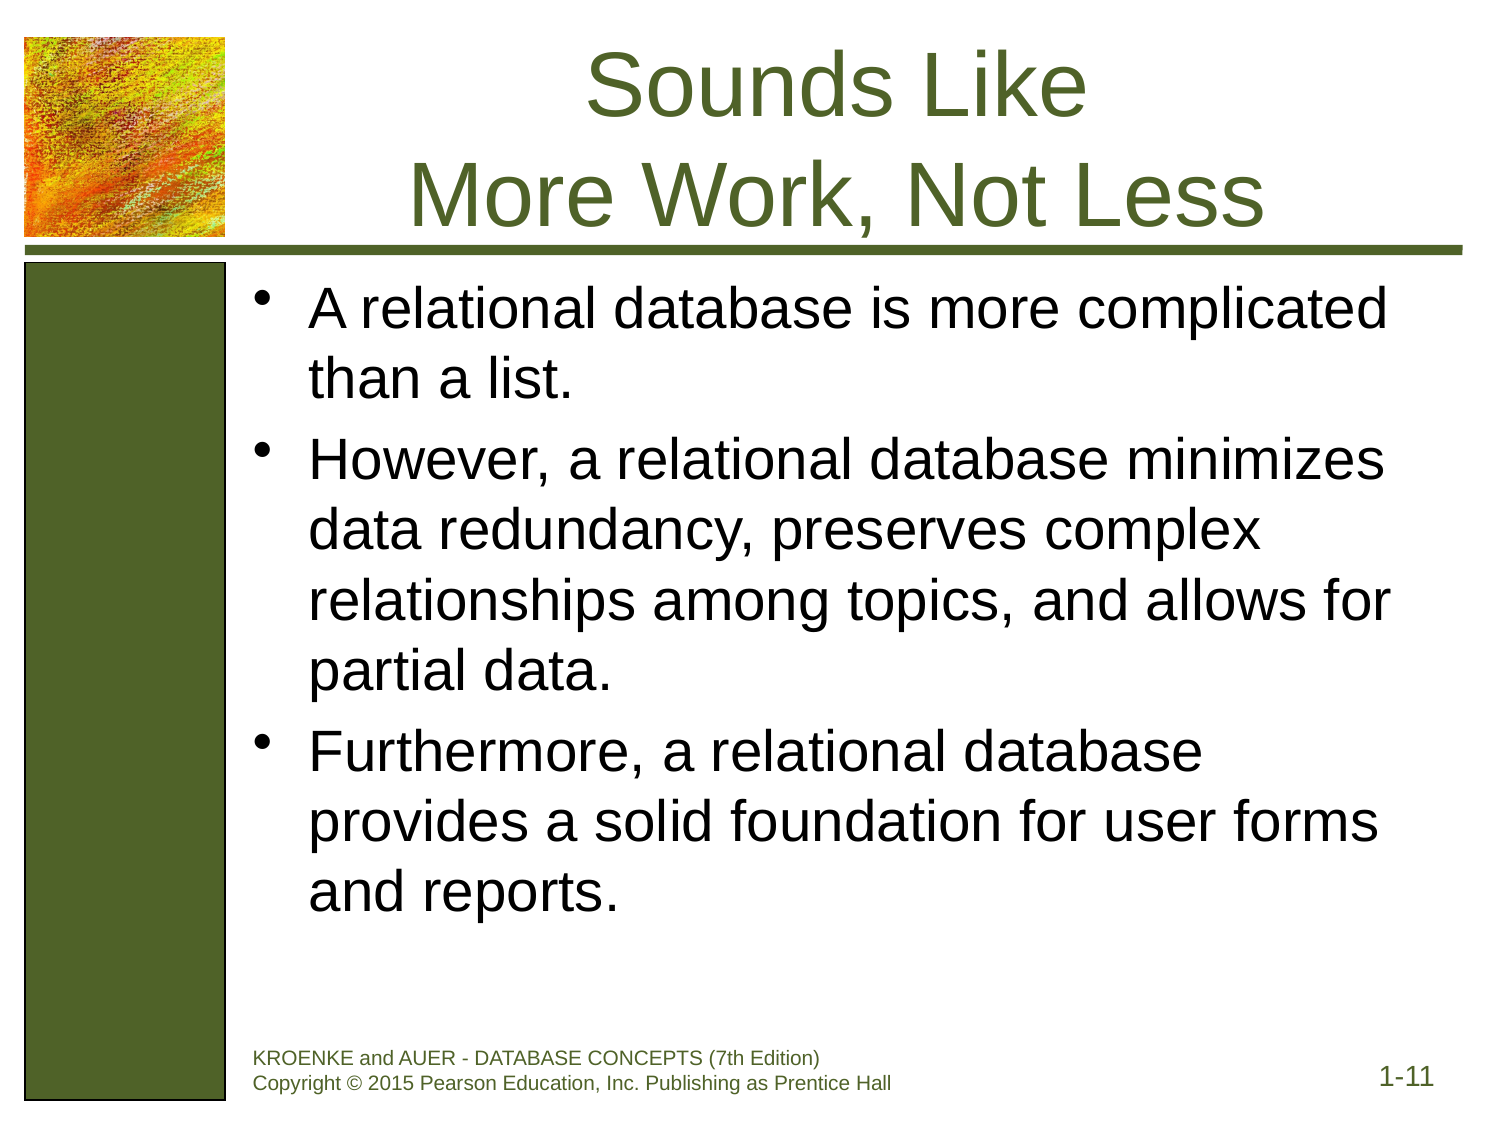

# Sounds Like More Work, Not Less
A relational database is more complicated than a list.
However, a relational database minimizes data redundancy, preserves complex relationships among topics, and allows for partial data.
Furthermore, a relational database provides a solid foundation for user forms and reports.
KROENKE and AUER - DATABASE CONCEPTS (7th Edition)                                      Copyright © 2015 Pearson Education, Inc. Publishing as Prentice Hall
1-11